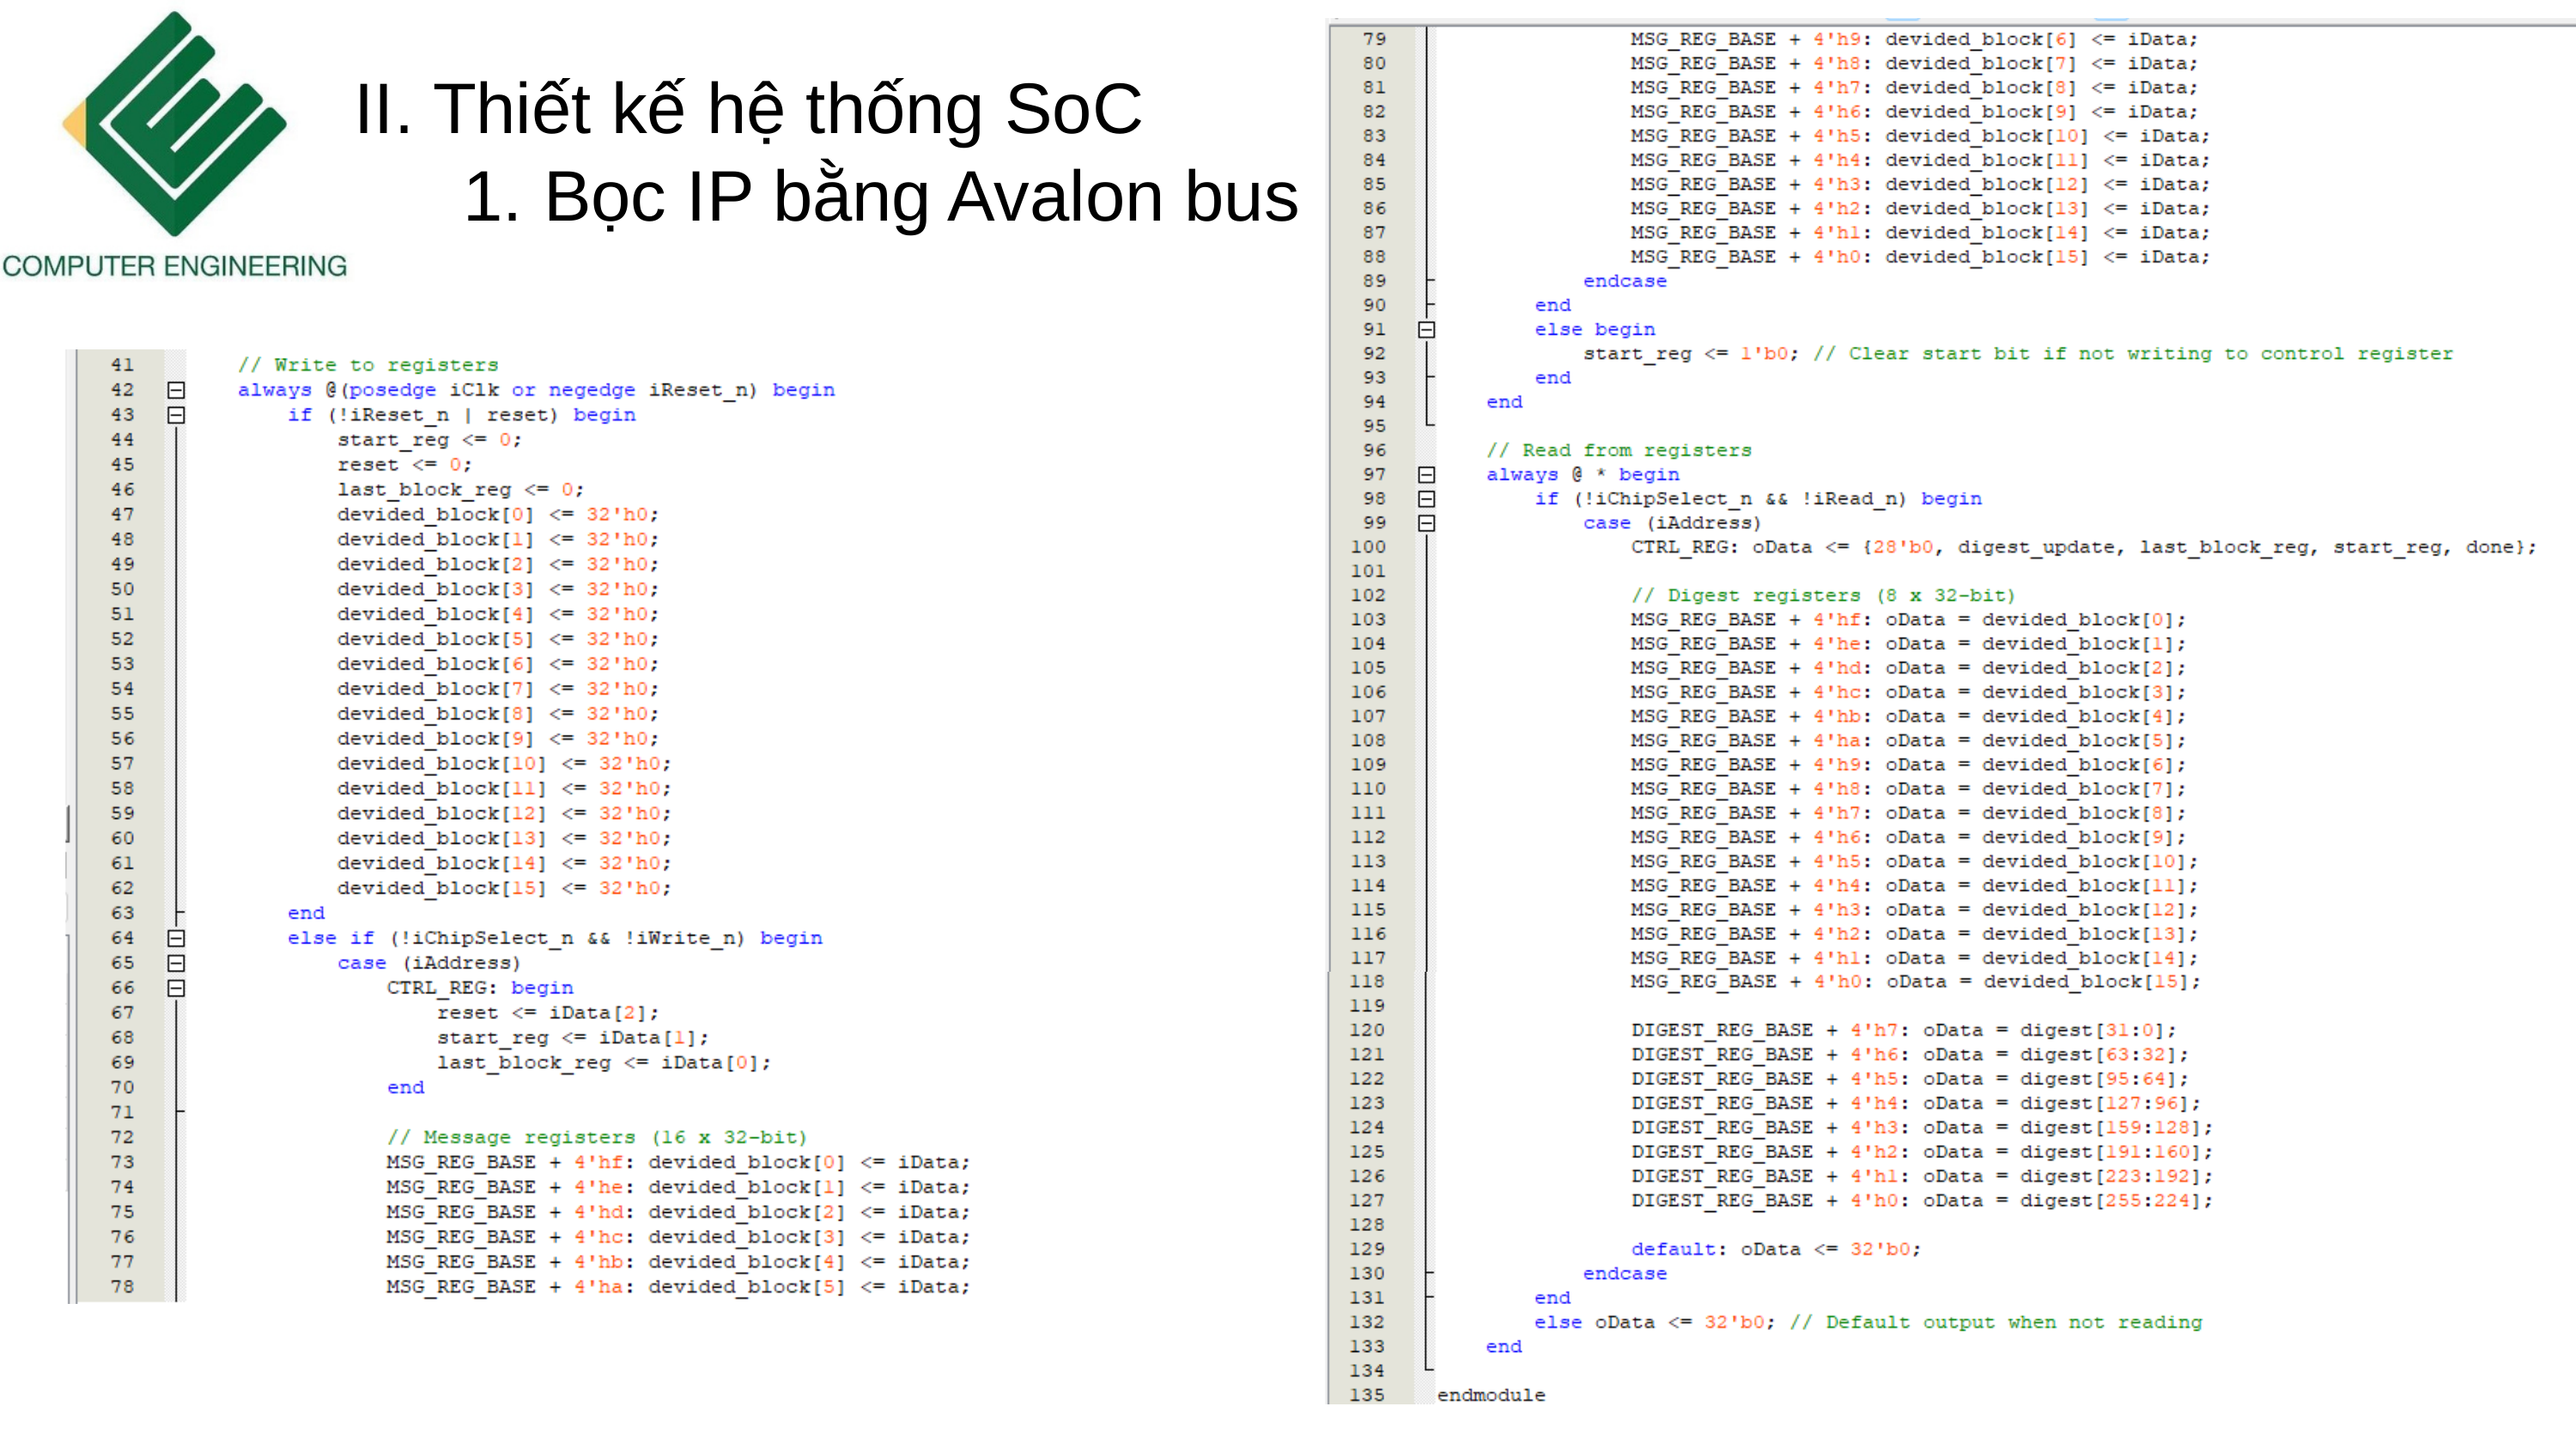

II. Thiết kế hệ thống SoC

 Bọc IP bằng Avalon bus